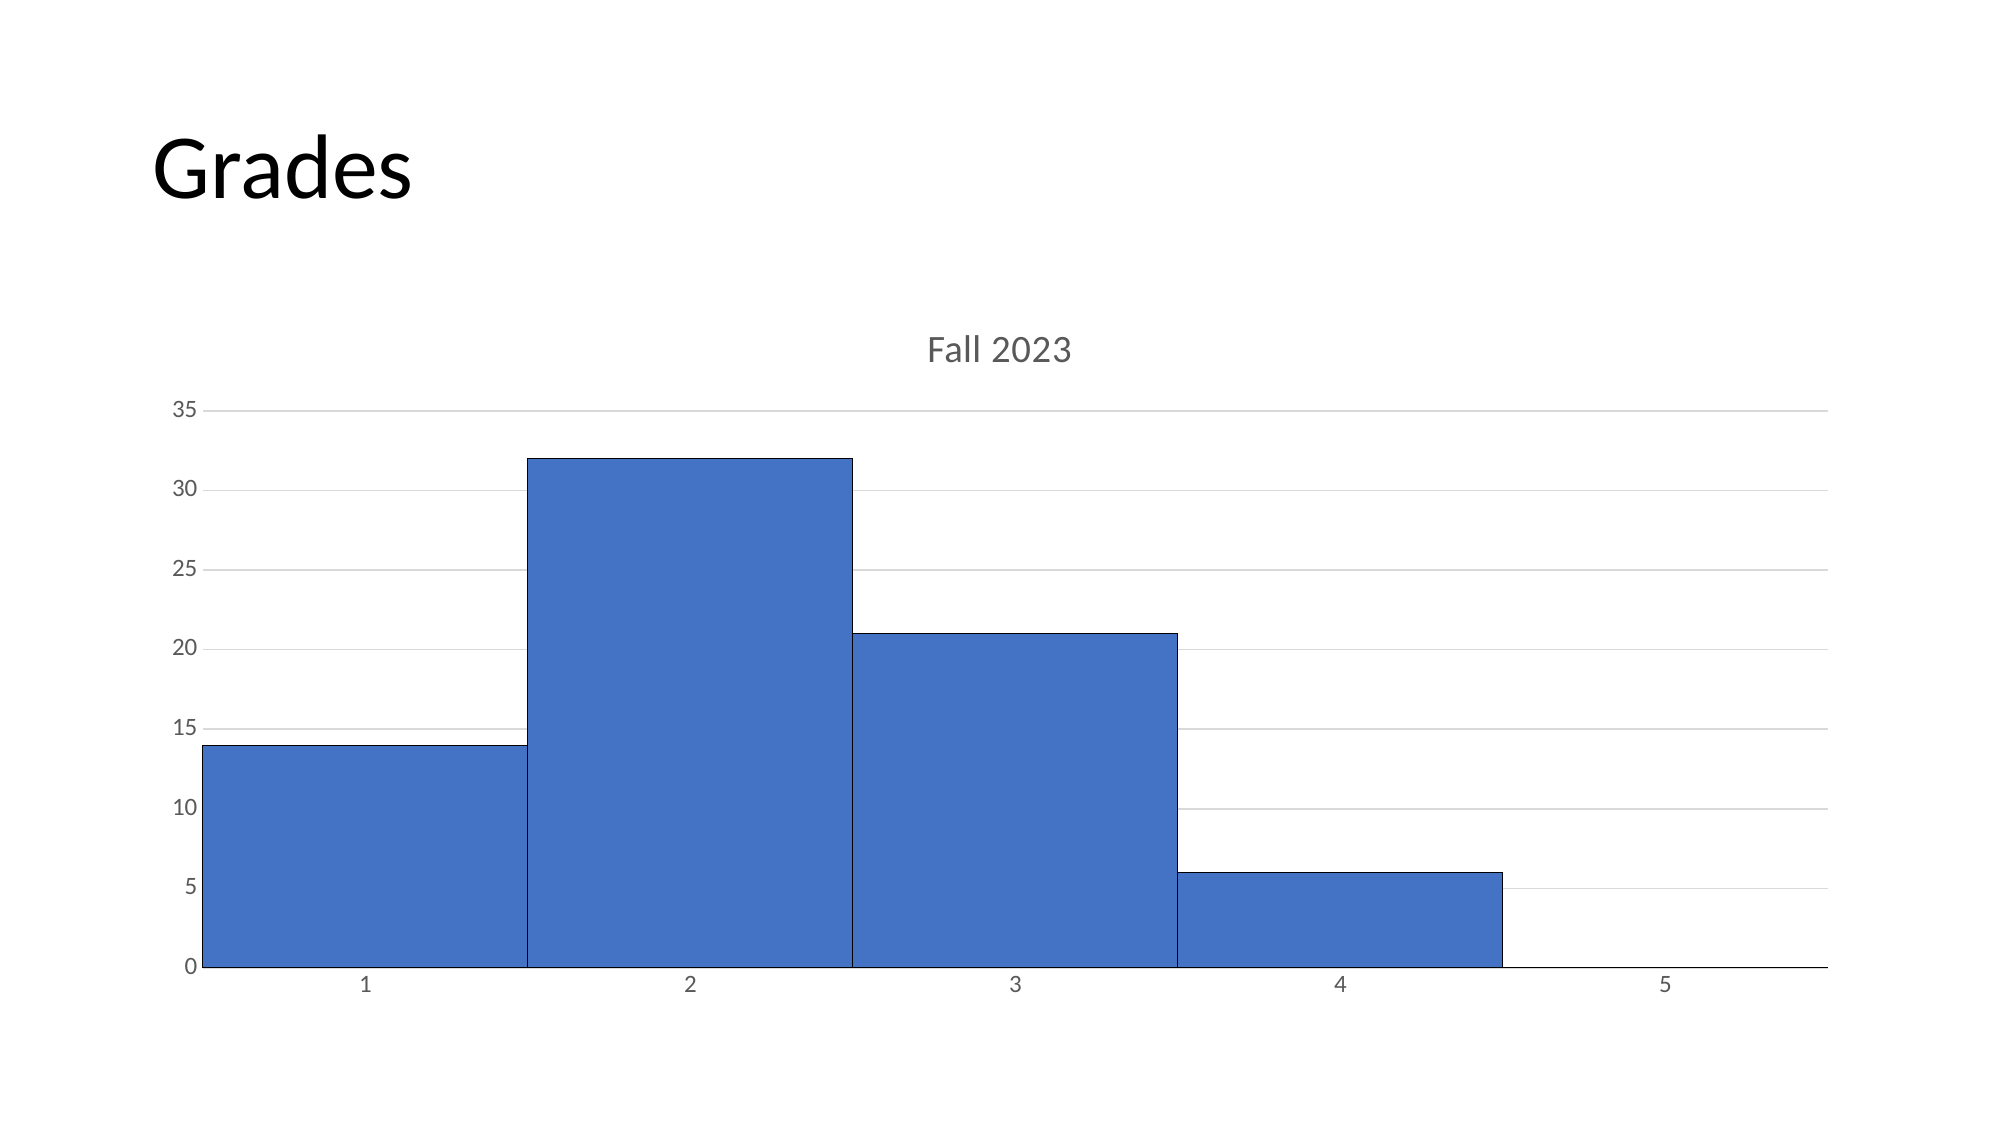

# Grades

### Chart: Fall 2023

| Category | Series1 |
|---|---|